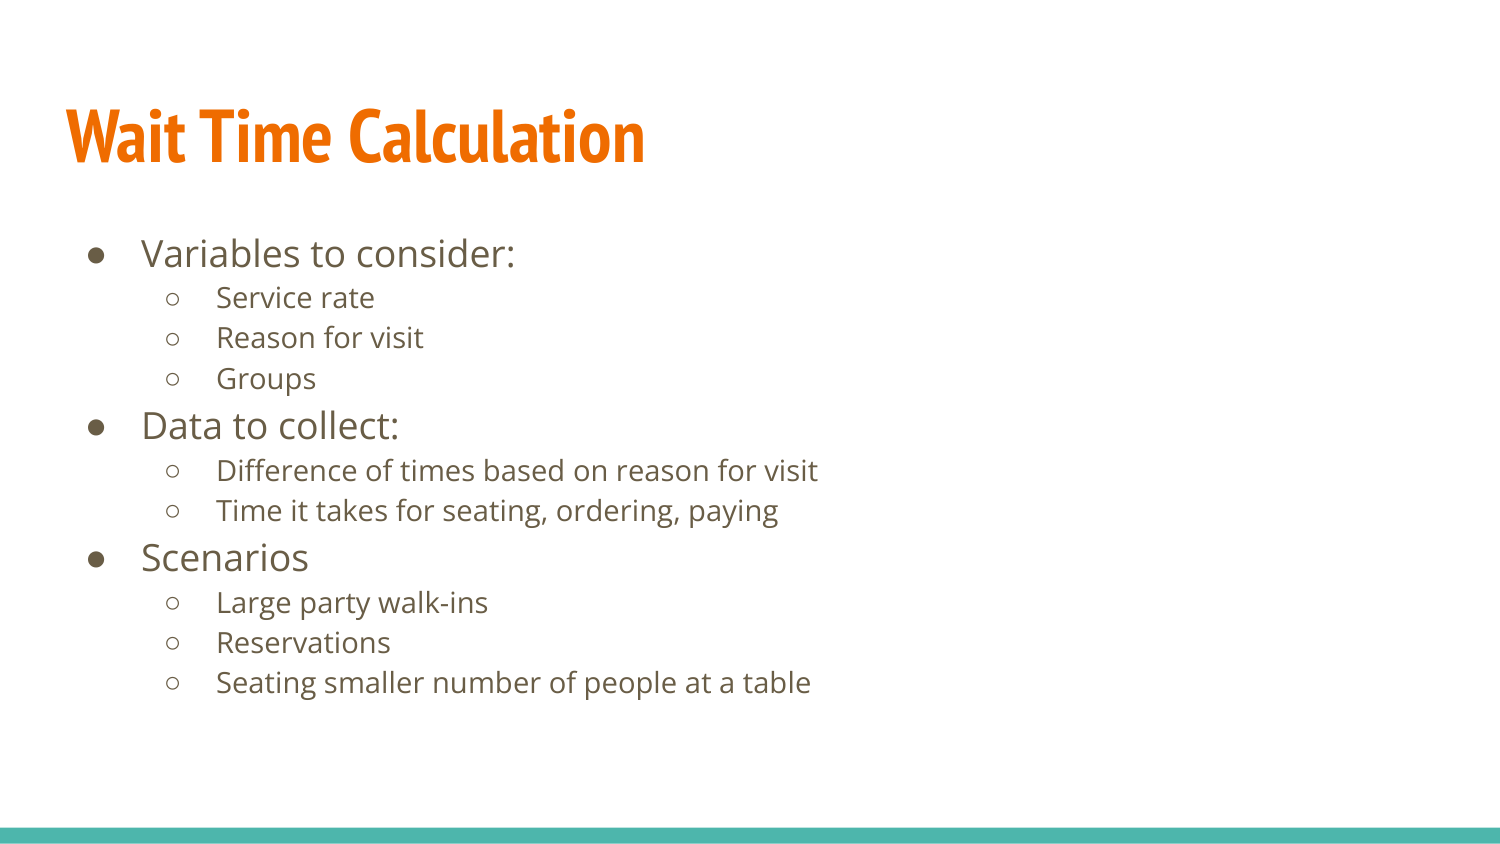

# Wait Time Calculation
Variables to consider:
Service rate
Reason for visit
Groups
Data to collect:
Difference of times based on reason for visit
Time it takes for seating, ordering, paying
Scenarios
Large party walk-ins
Reservations
Seating smaller number of people at a table